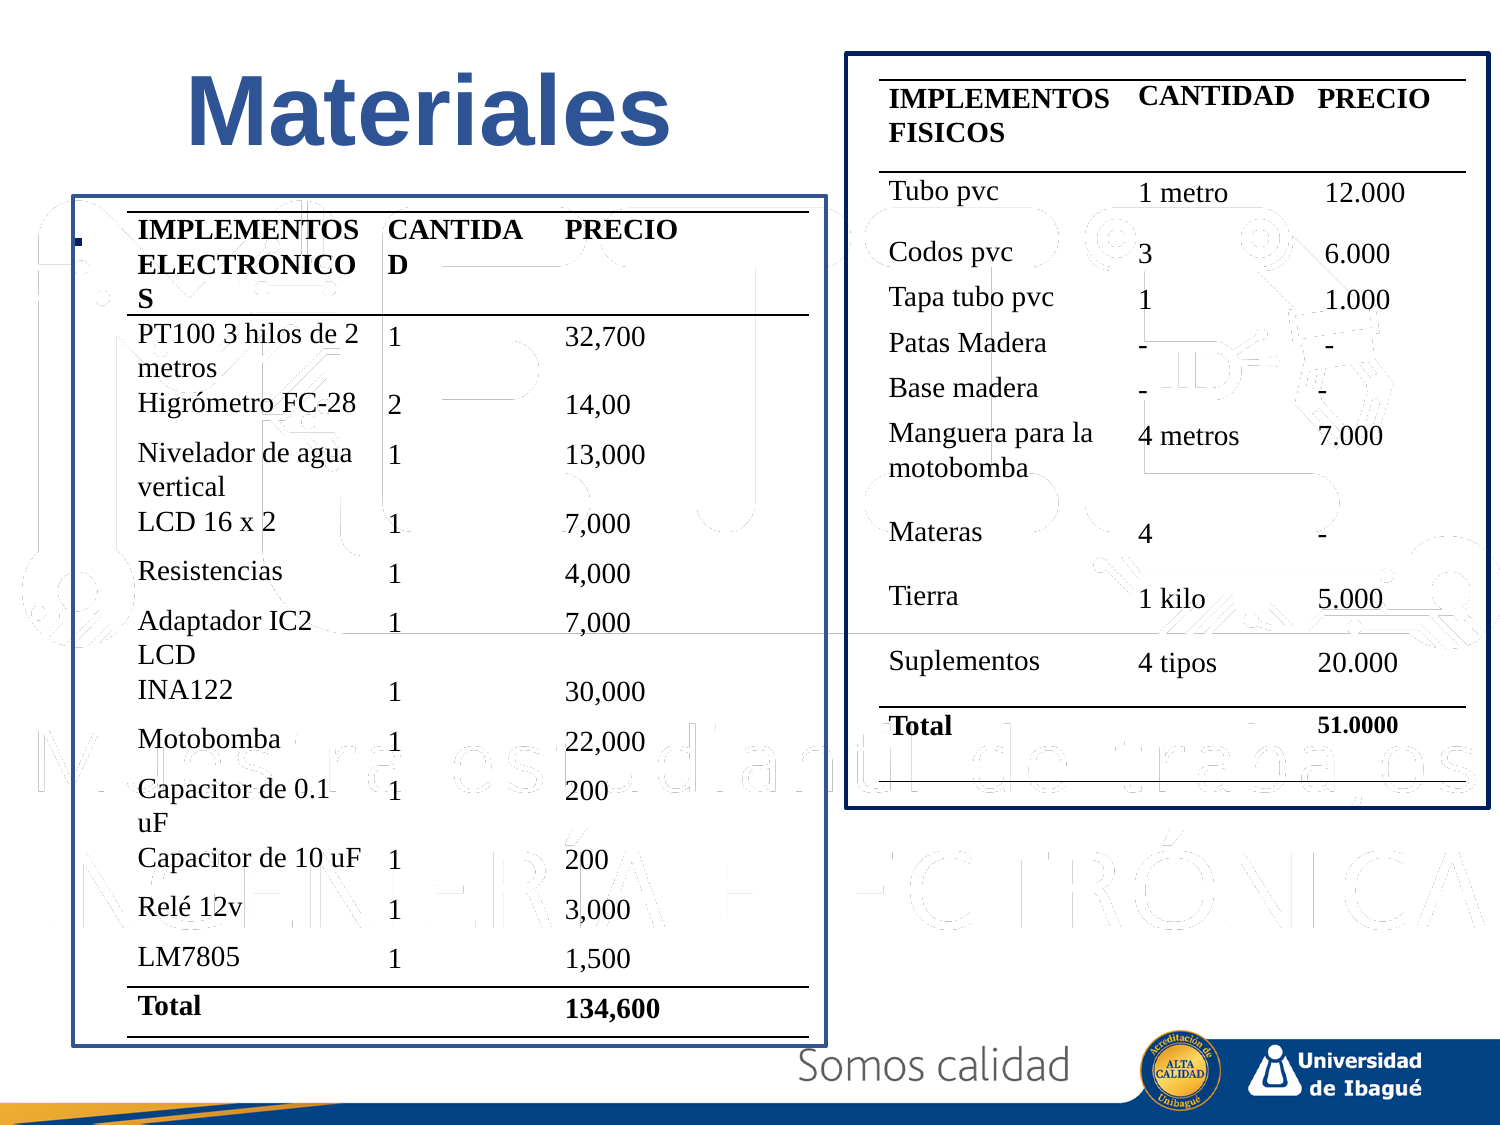

# Materiales

| IMPLEMENTOS FISICOS | CANTIDAD | PRECIO |  |
| --- | --- | --- | --- |
| Tubo pvc | 1 metro | 12.000 |  |
| Codos pvc | 3 | 6.000 |  |
| Tapa tubo pvc | 1 | 1.000 |  |
| Patas Madera | - | - |  |
| Base madera | - | - |  |
| Manguera para la motobomba | 4 metros | 7.000 |  |
| Materas | 4 | - |  |
| Tierra | 1 kilo | 5.000 |  |
| Suplementos | 4 tipos | 20.000 |  |
| Total |  | 51.0000 |  |
.

| IMPLEMENTOS ELECTRONICOS | CANTIDAD | PRECIO |  |
| --- | --- | --- | --- |
| PT100 3 hilos de 2 metros | 1 | 32,700 |  |
| Higrómetro FC-28 | 2 | 14,00 |  |
| Nivelador de agua vertical | 1 | 13,000 |  |
| LCD 16 x 2 | 1 | 7,000 |  |
| Resistencias | 1 | 4,000 |  |
| Adaptador IC2 LCD | 1 | 7,000 |  |
| INA122 | 1 | 30,000 |  |
| Motobomba | 1 | 22,000 |  |
| Capacitor de 0.1 uF | 1 | 200 |  |
| Capacitor de 10 uF | 1 | 200 |  |
| Relé 12v | 1 | 3,000 |  |
| LM7805 | 1 | 1,500 |  |
| Total |  | 134,600 |  |